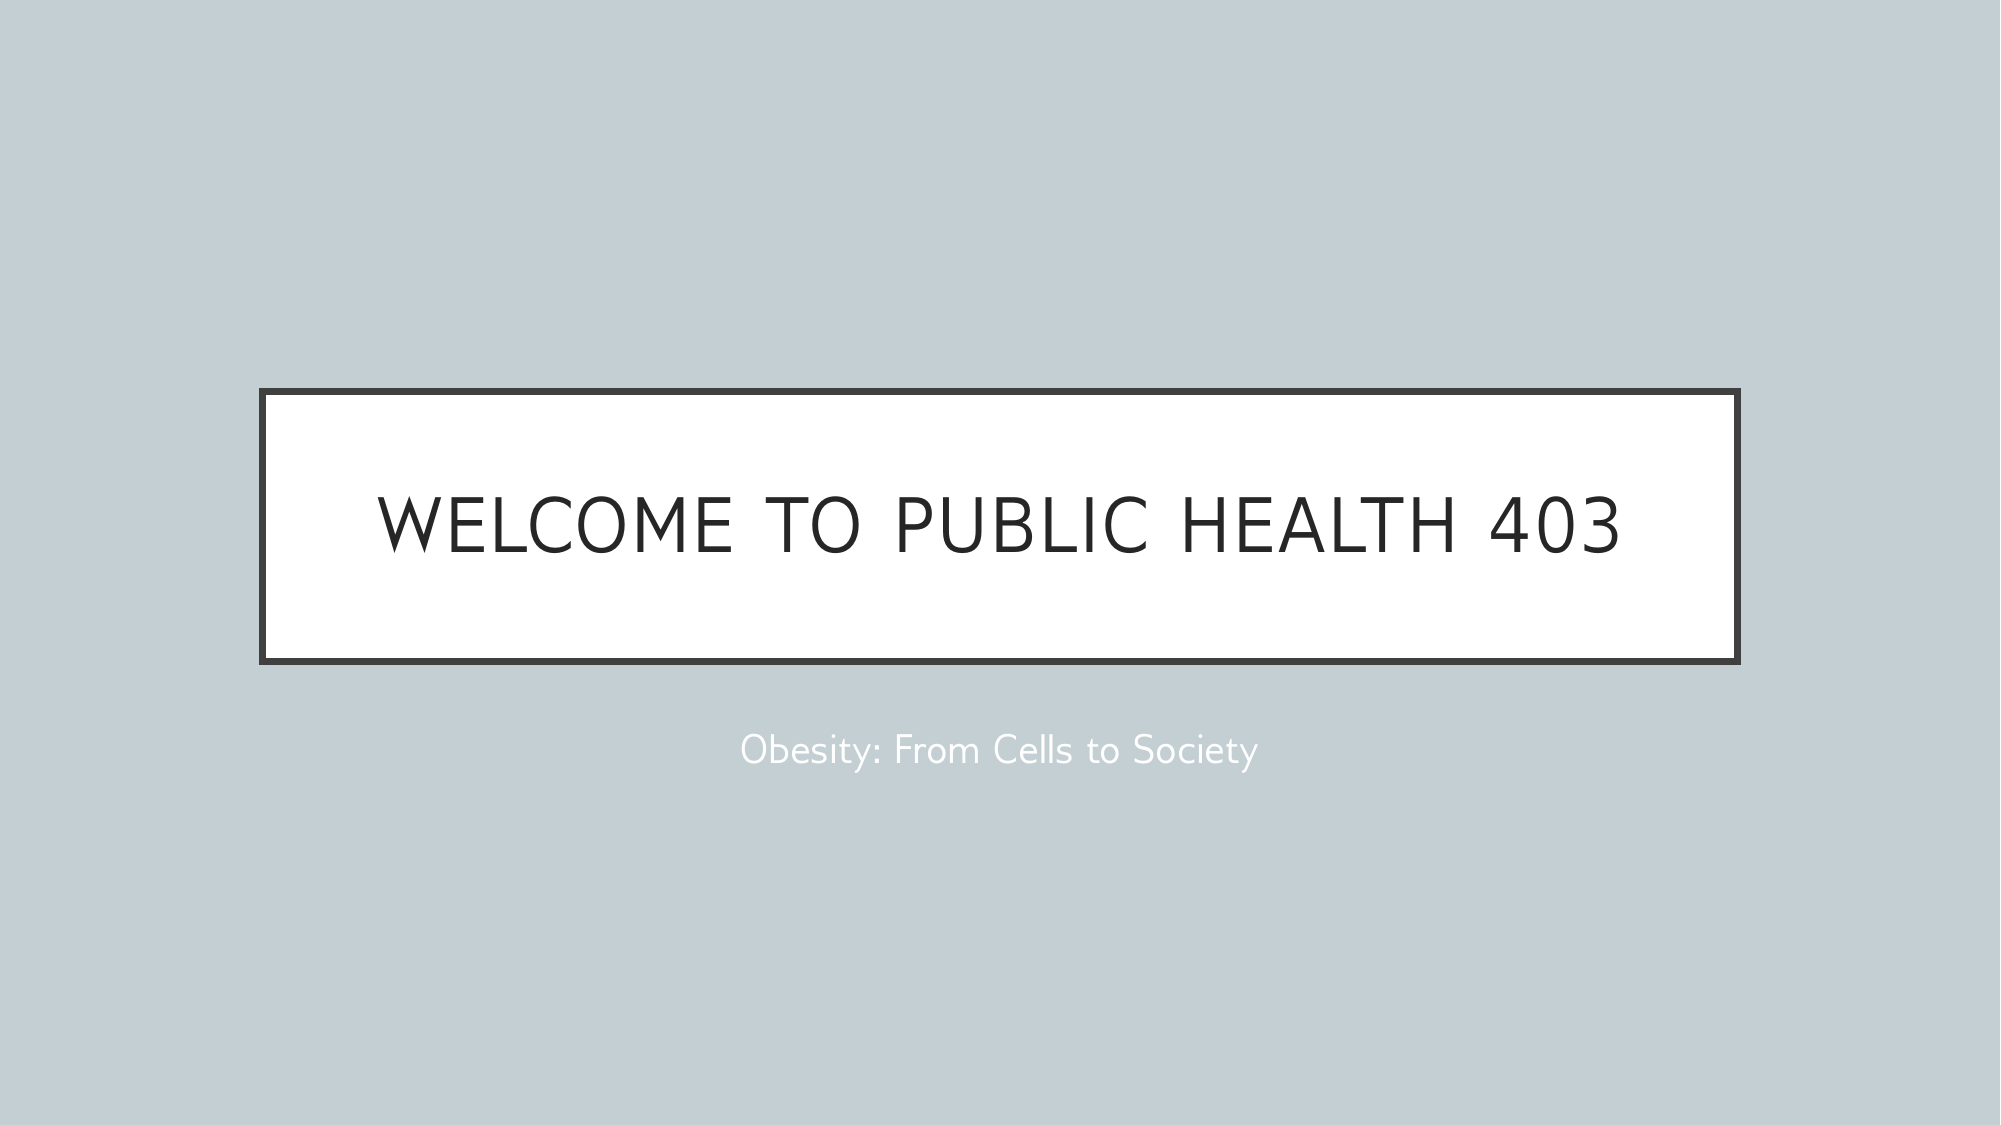

# Welcome to Public Health 403
Obesity: From Cells to Society